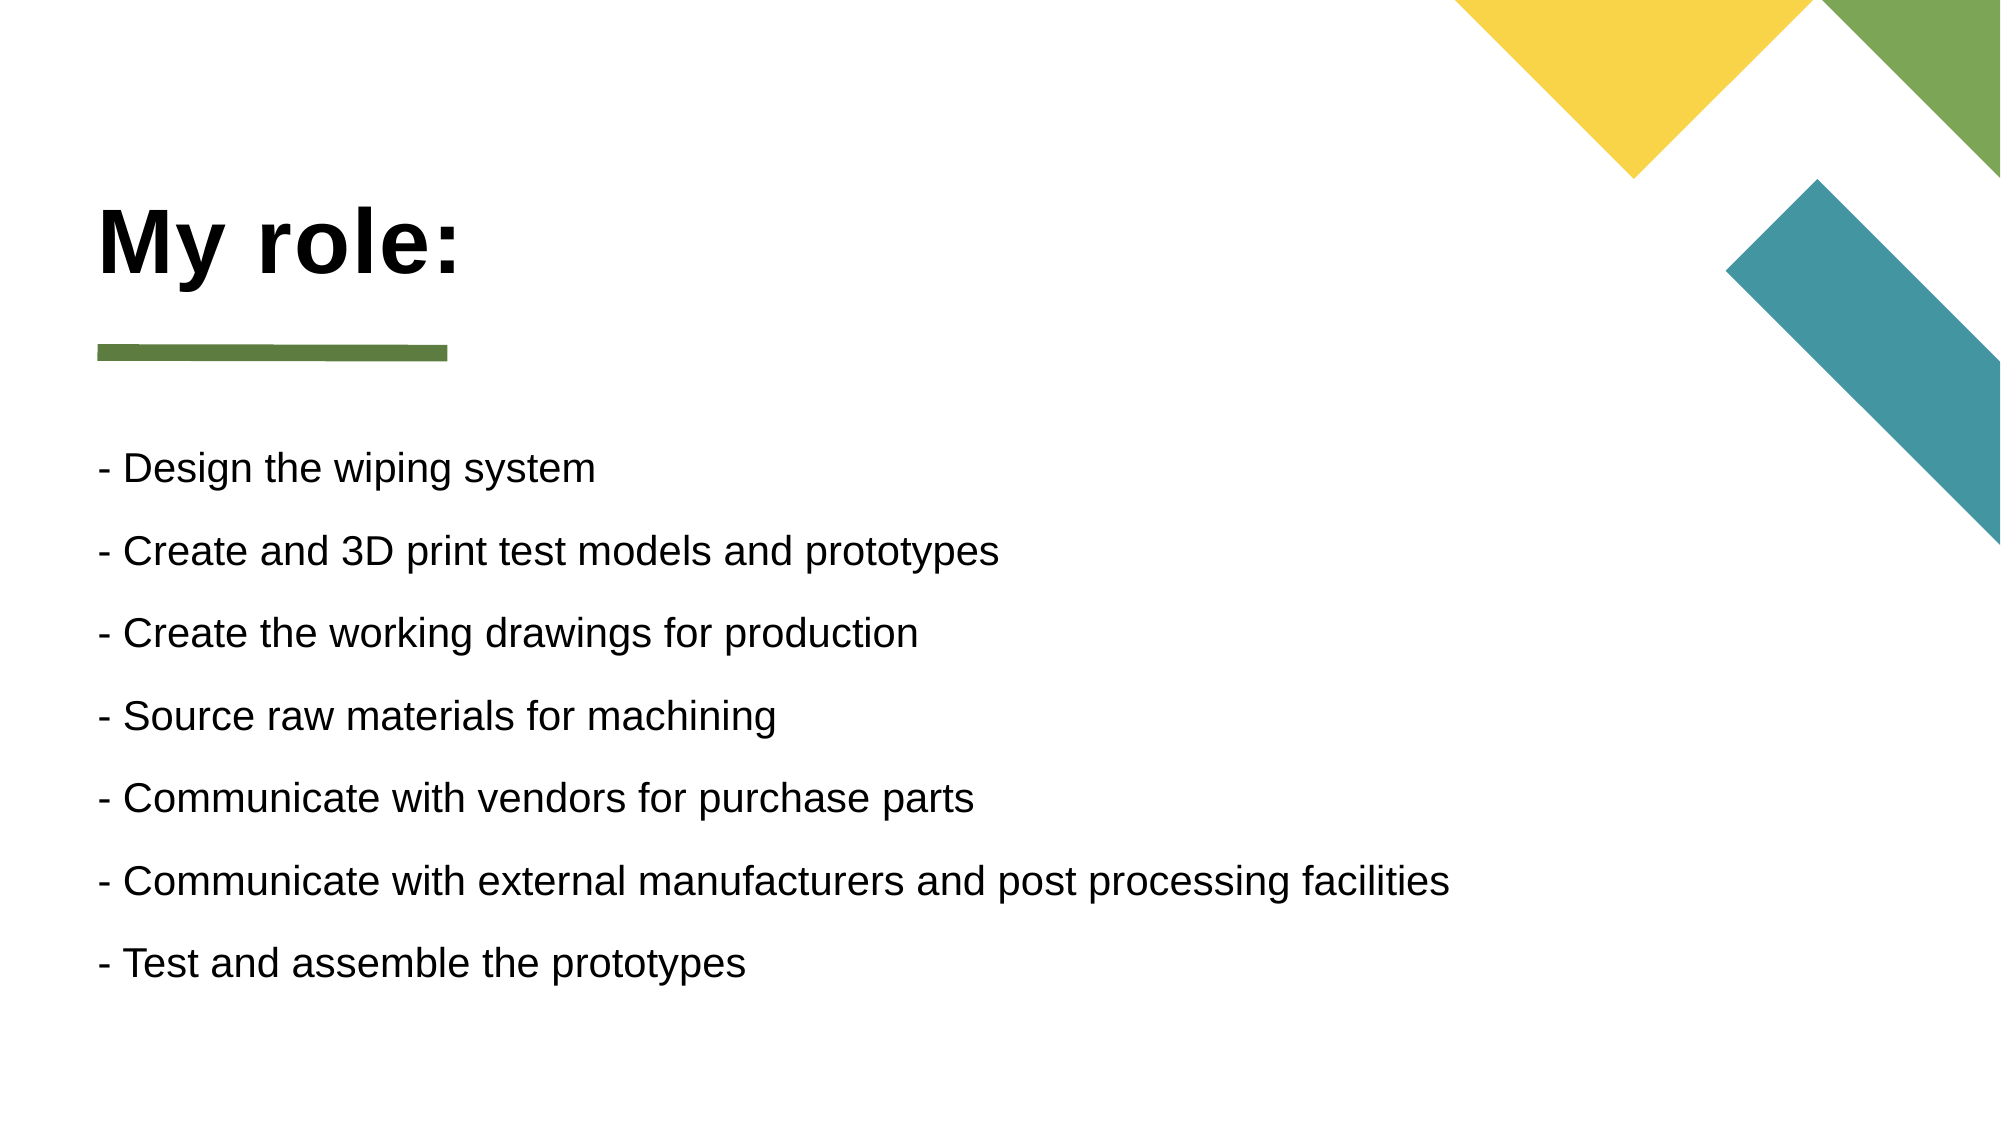

# My role:
- Design the wiping system
- Create and 3D print test models and prototypes
- Create the working drawings for production
- Source raw materials for machining
- Communicate with vendors for purchase parts
- Communicate with external manufacturers and post processing facilities
- Test and assemble the prototypes